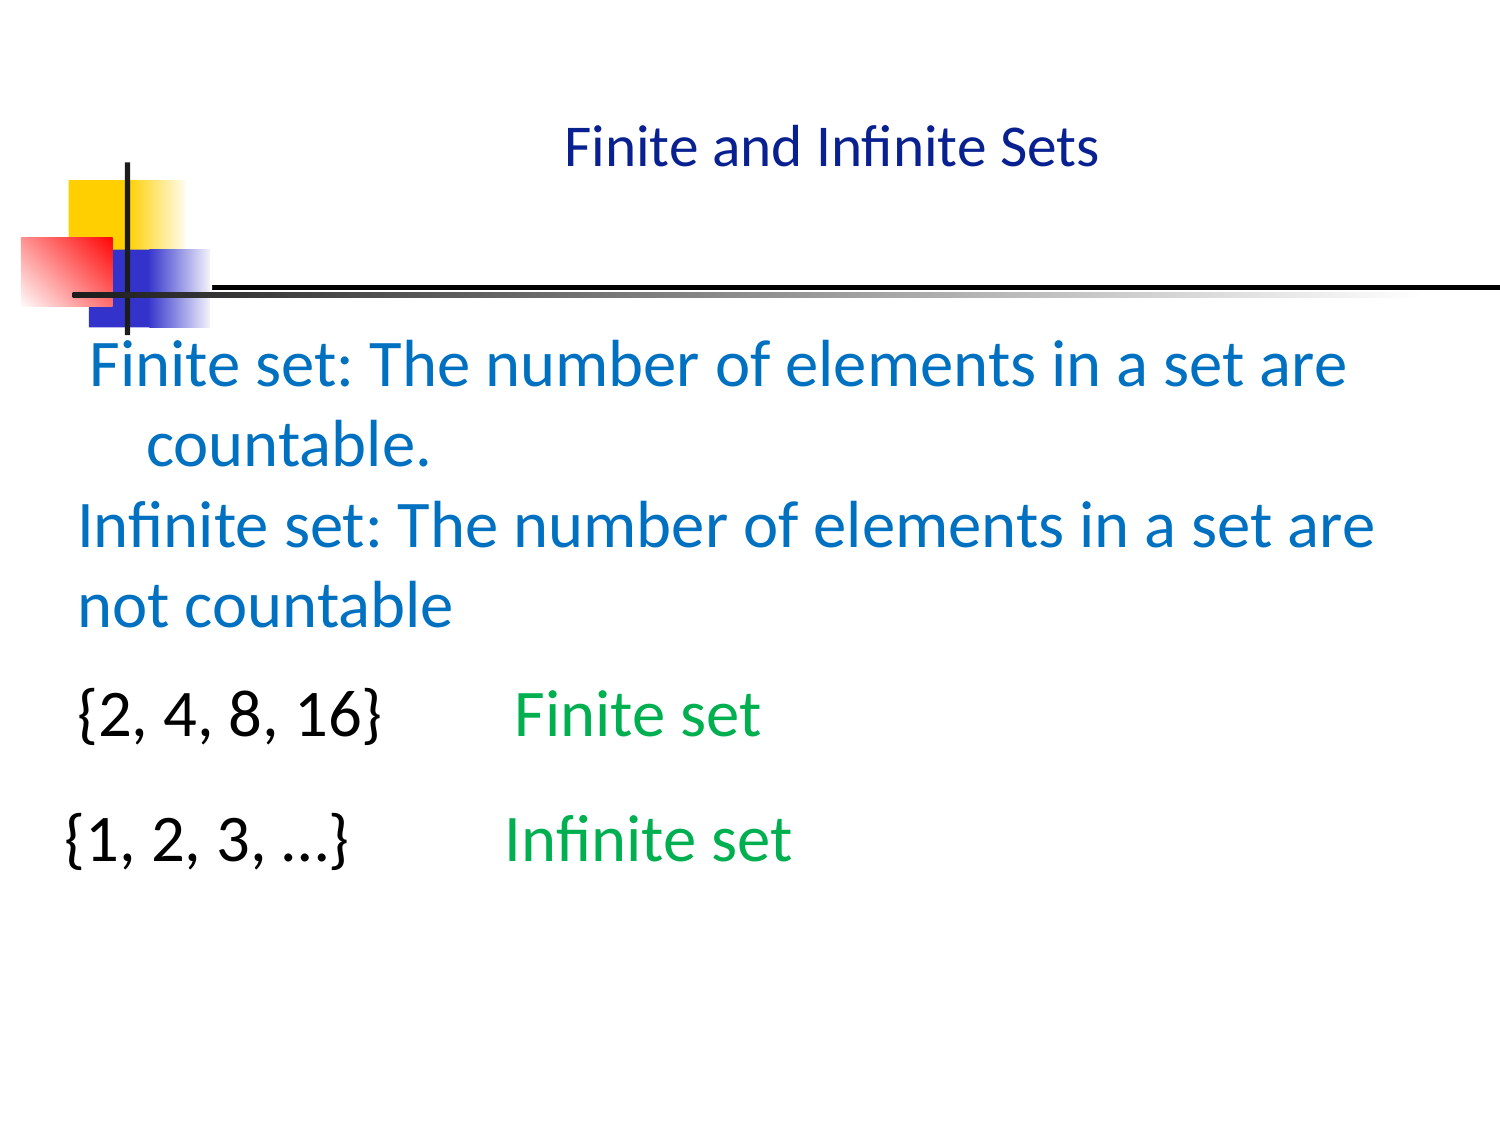

Finite and Infinite Sets
Finite set: The number of elements in a set are countable.
Infinite set: The number of elements in a set are not countable
{2, 4, 8, 16}
Finite set
{1, 2, 3, …}
 Infinite set